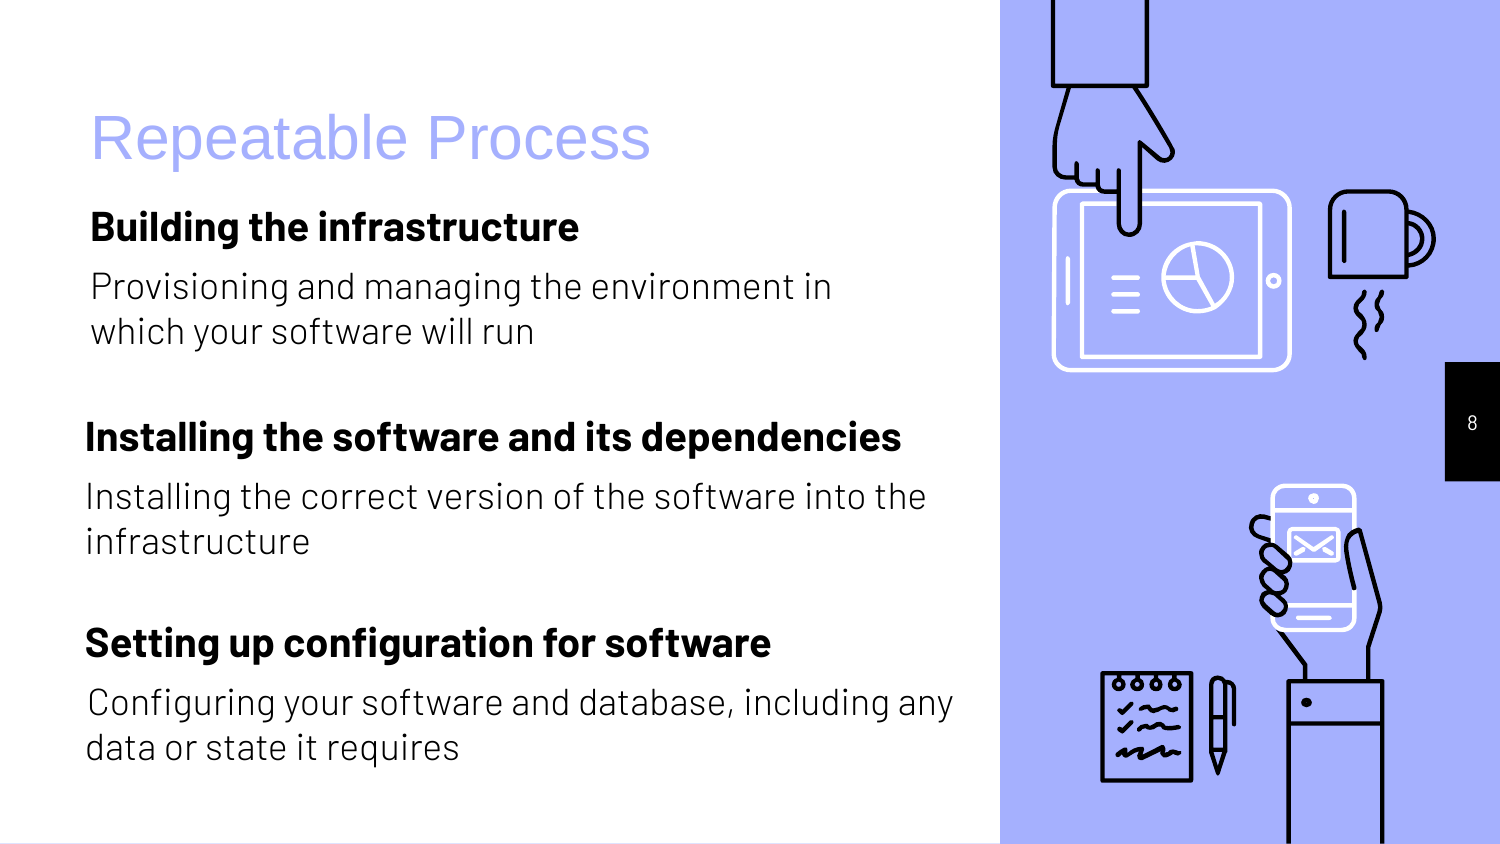

# Repeatable Process
Building the infrastructure
Provisioning and managing the environment in which your software will run

8
Installing the software and its dependencies
Installing the correct version of the software into the infrastructure

Setting up configuration for software
 Configuring your software and database, including any data or state it requires